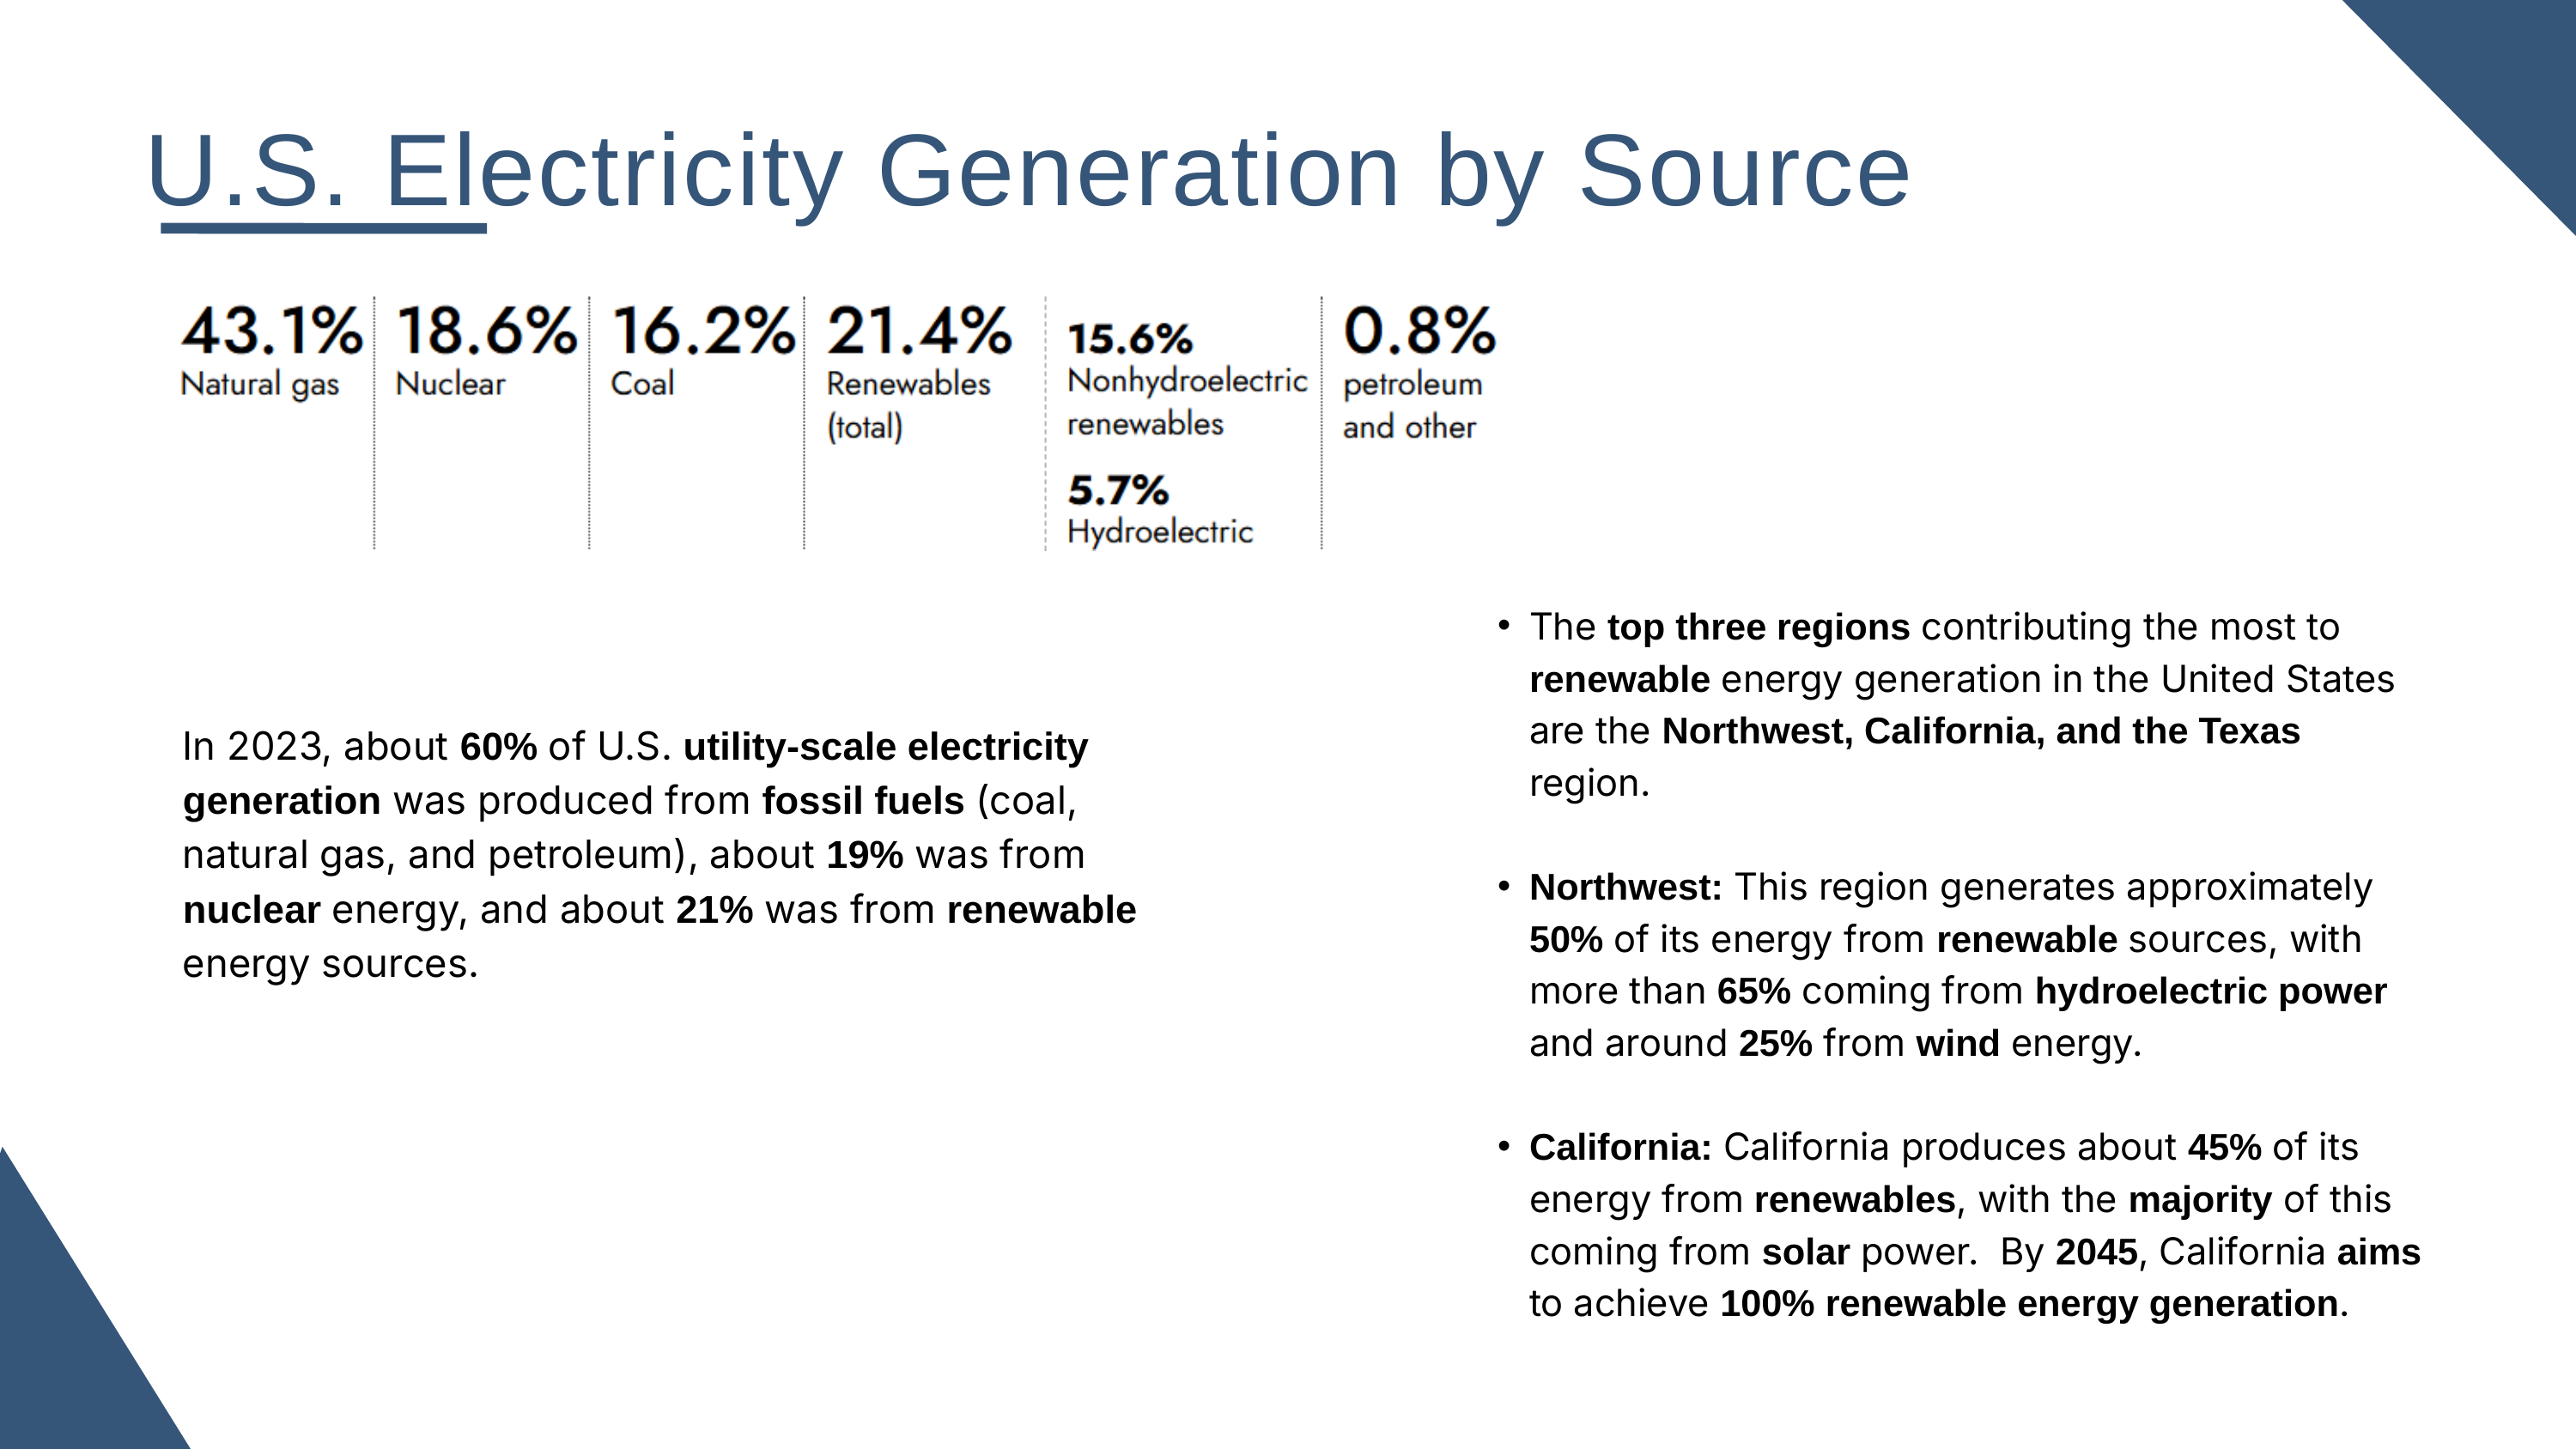

U.S. Electricity Generation by Source

The top three regions contributing the most to renewable energy generation in the United States are the Northwest, California, and the Texas region.

Northwest: This region generates approximately 50% of its energy from renewable sources, with more than 65% coming from hydroelectric power and around 25% from wind energy.

California: California produces about 45% of its energy from renewables, with the majority of this coming from solar power.  By 2045, California aims to achieve 100% renewable energy generation.
In 2023, about 60% of U.S. utility-scale electricity generation was produced from fossil fuels (coal, natural gas, and petroleum), about 19% was from nuclear energy, and about 21% was from renewable energy sources.